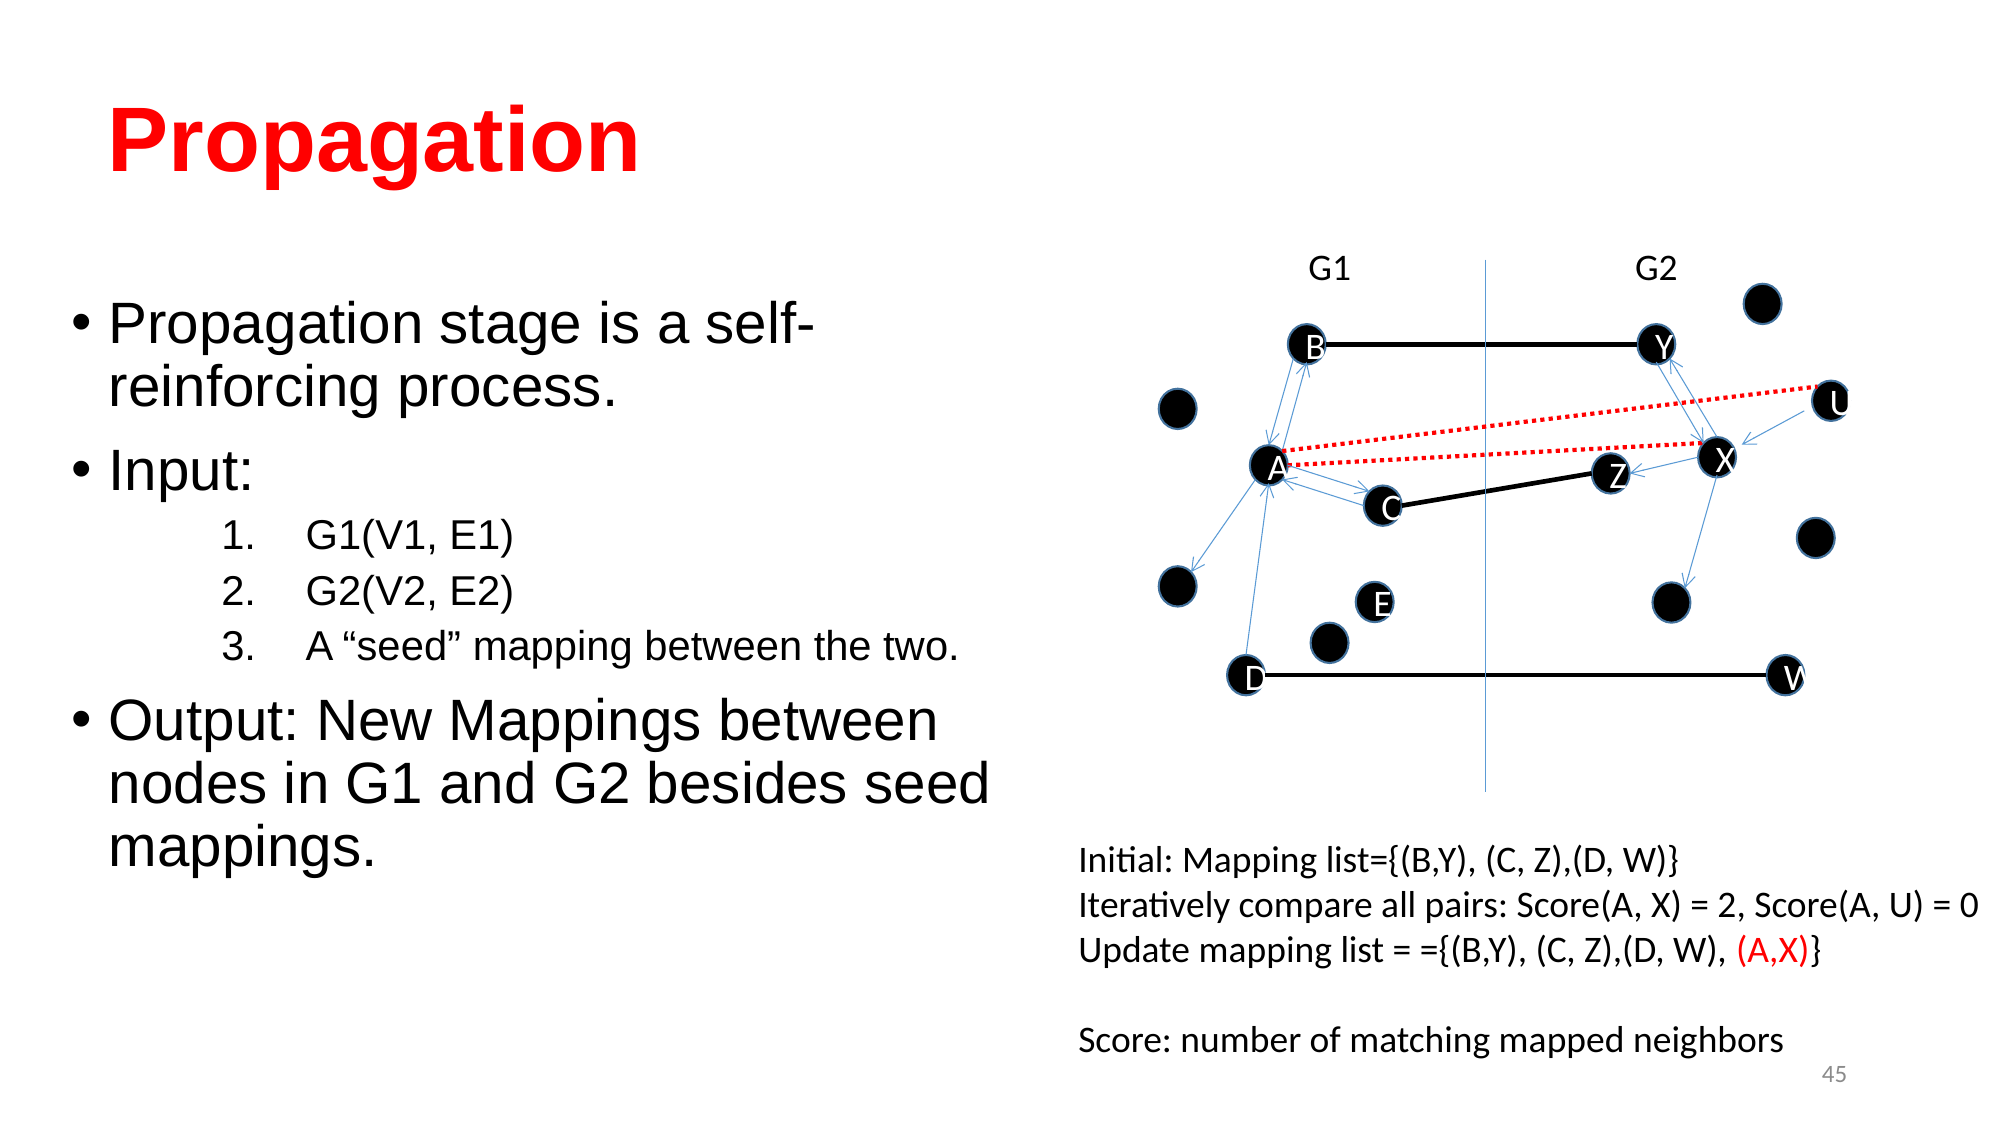

# Propagation
G1
G2

Propagation stage is a self-reinforcing process.
Input:
G1(V1, E1)
G2(V2, E2)
A “seed” mapping between the two.
Output: New Mappings between nodes in G1 and G2 besides seed mappings.
B
Y
U

X
A
Z
C

E

D
W
Initial: Mapping list={(B,Y), (C, Z),(D, W)}
Iteratively compare all pairs: Score(A, X) = 2, Score(A, U) = 0
Update mapping list = ={(B,Y), (C, Z),(D, W), (A,X)}

Score: number of matching mapped neighbors
45